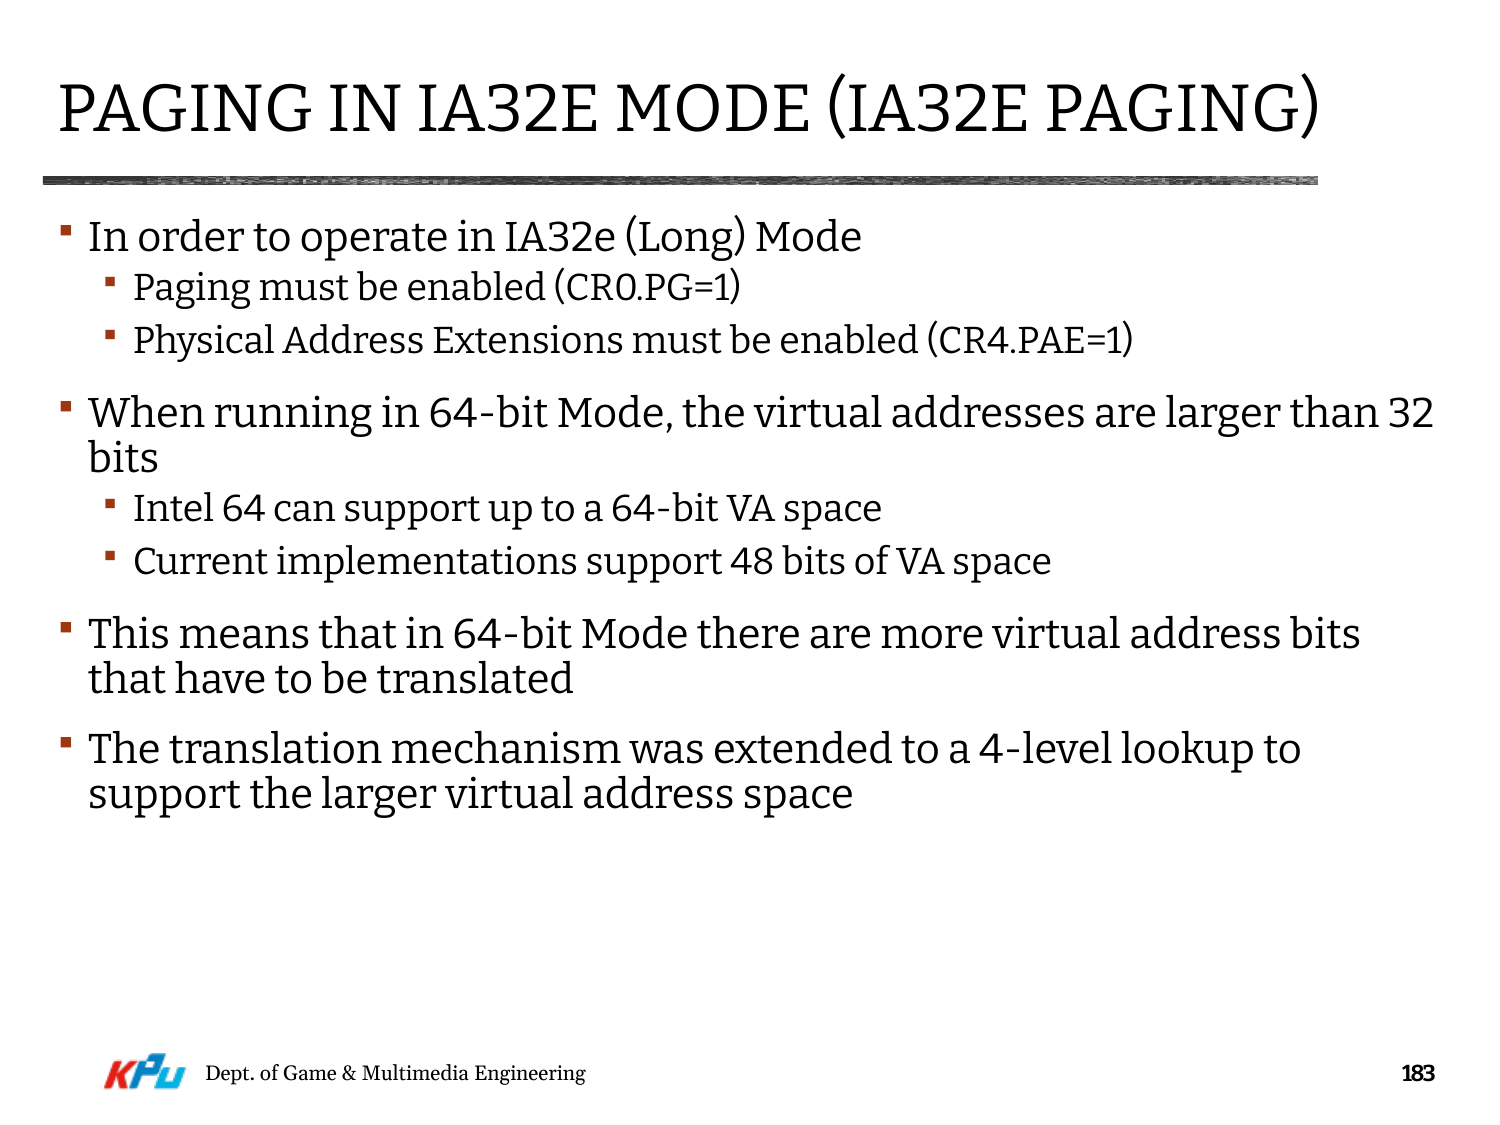

# Paging in IA32e Mode (IA32e Paging)
In order to operate in IA32e (Long) Mode
Paging must be enabled (CR0.PG=1)
Physical Address Extensions must be enabled (CR4.PAE=1)
When running in 64-bit Mode, the virtual addresses are larger than 32 bits
Intel 64 can support up to a 64-bit VA space
Current implementations support 48 bits of VA space
This means that in 64-bit Mode there are more virtual address bits that have to be translated
The translation mechanism was extended to a 4-level lookup to support the larger virtual address space

Dept. of Game & Multimedia Engineering
183